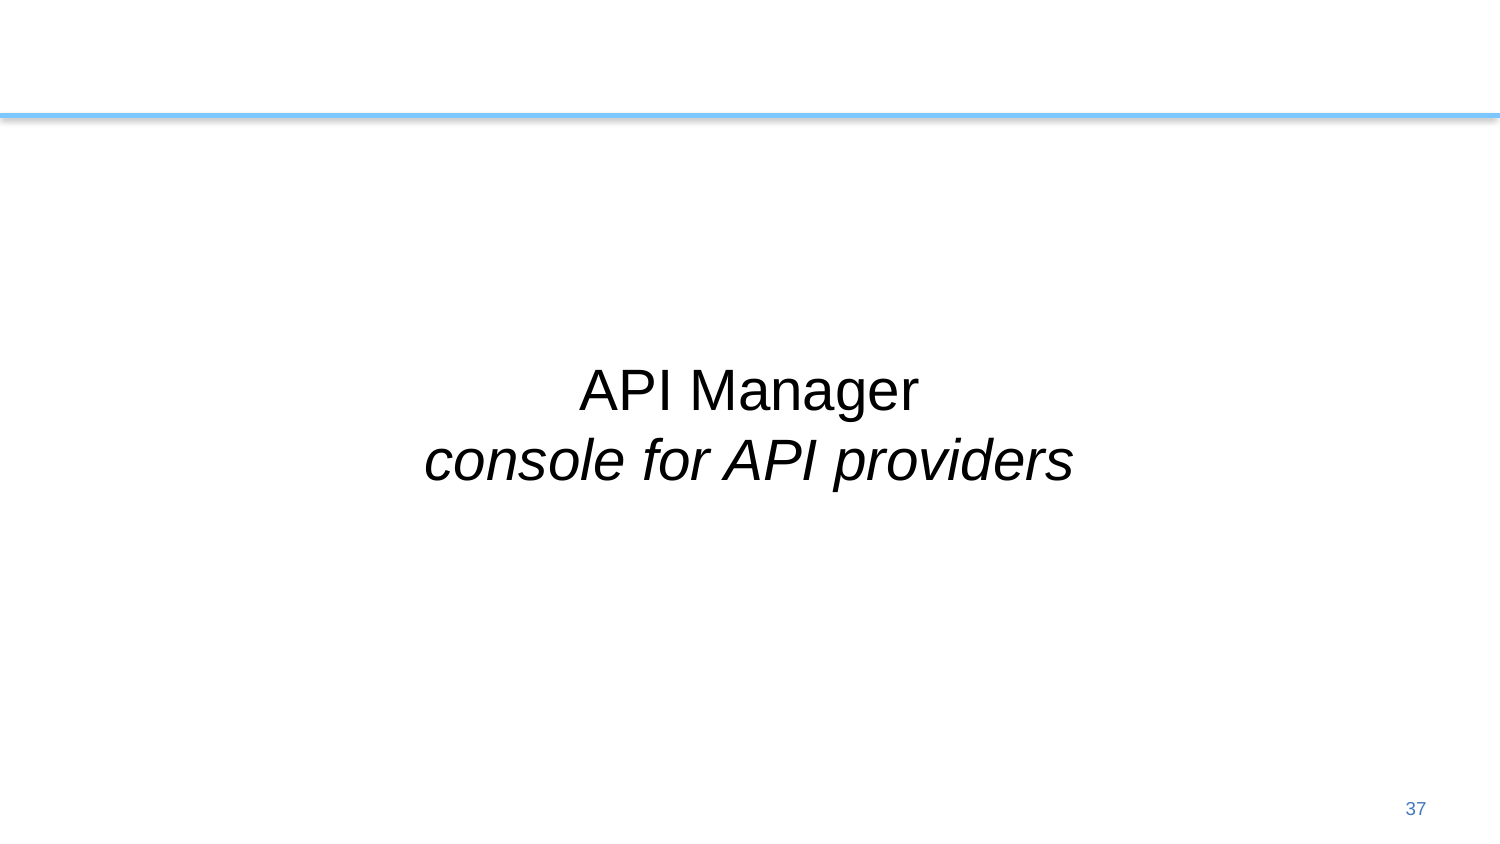

# API Manager console for API providers